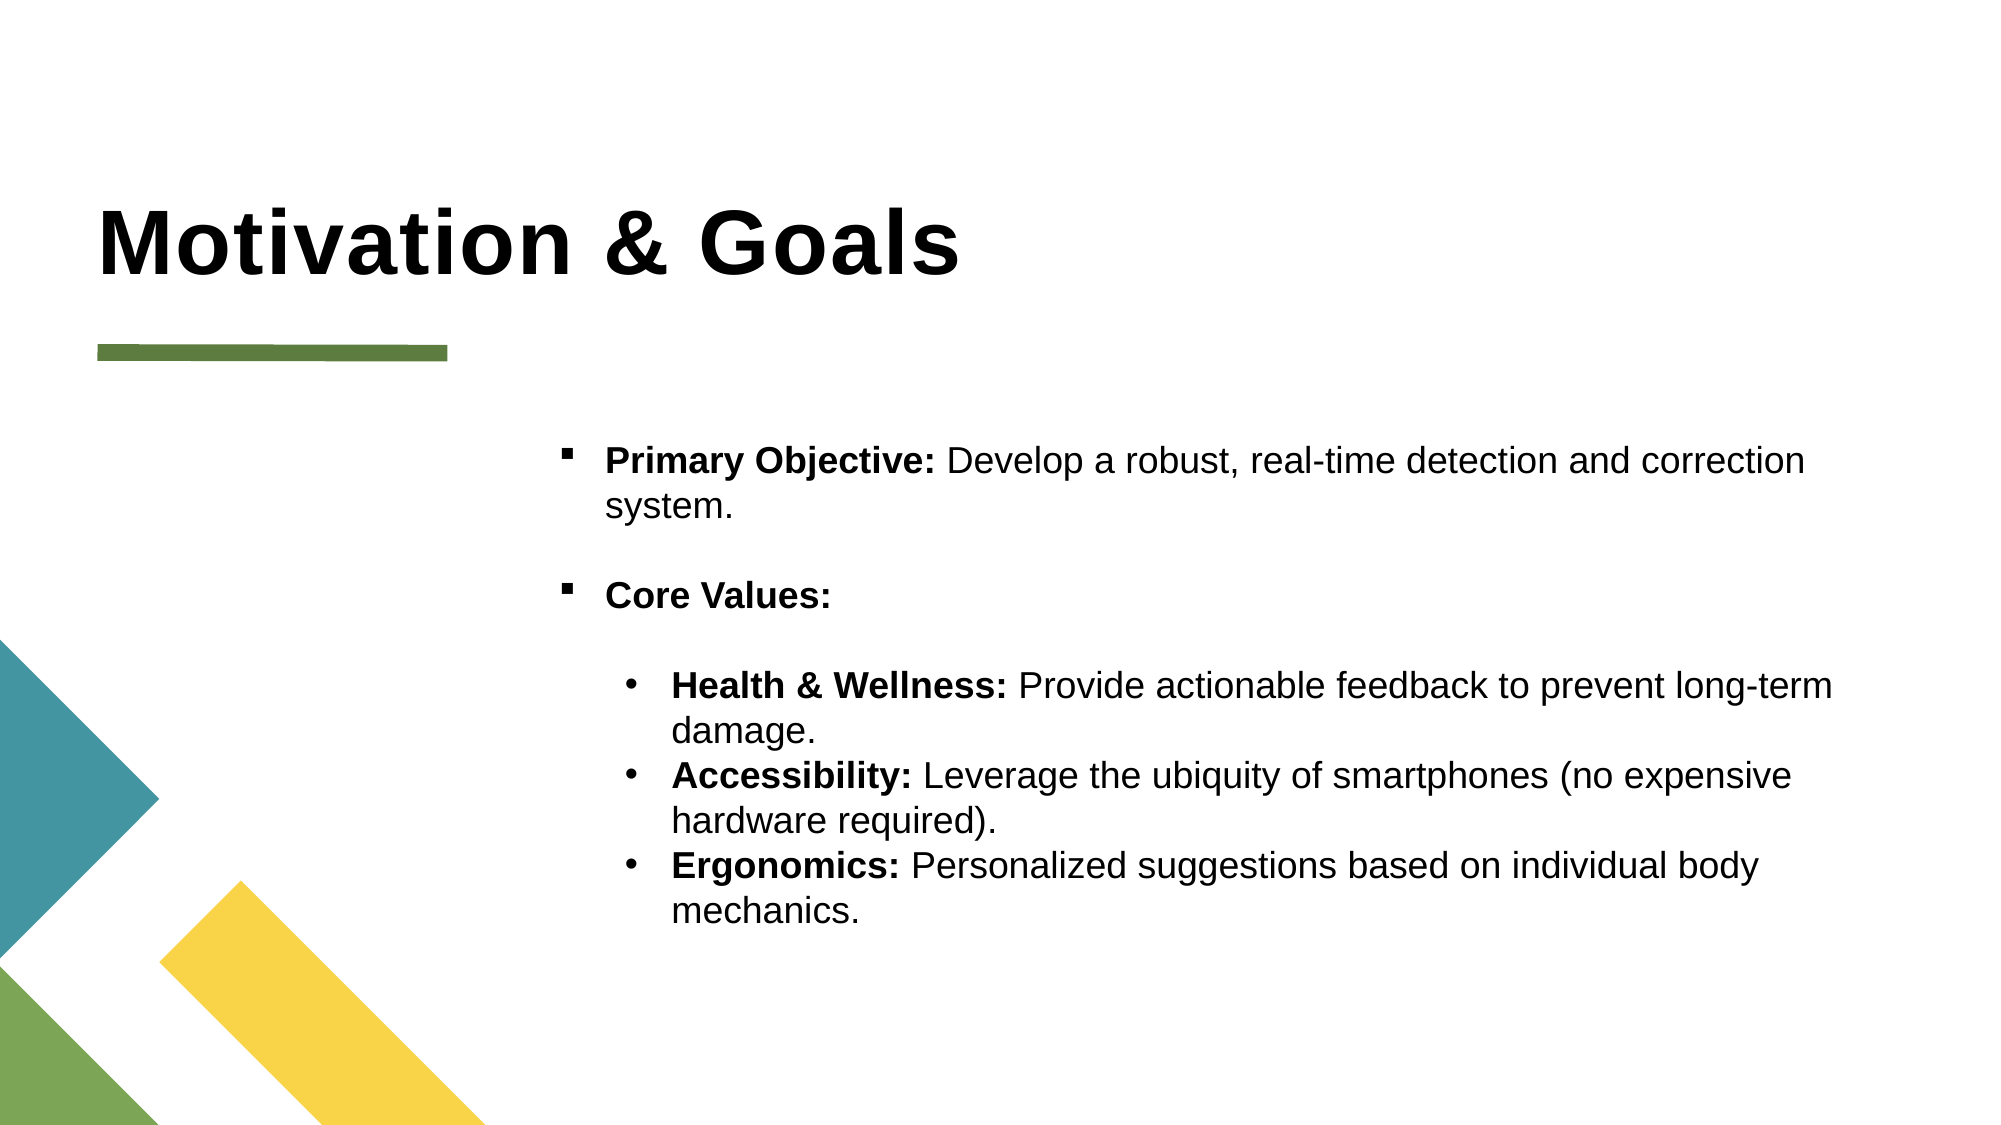

# Motivation & Goals
Primary Objective: Develop a robust, real-time detection and correction system.

Core Values:
Health & Wellness: Provide actionable feedback to prevent long-term damage.
Accessibility: Leverage the ubiquity of smartphones (no expensive hardware required).
Ergonomics: Personalized suggestions based on individual body mechanics.